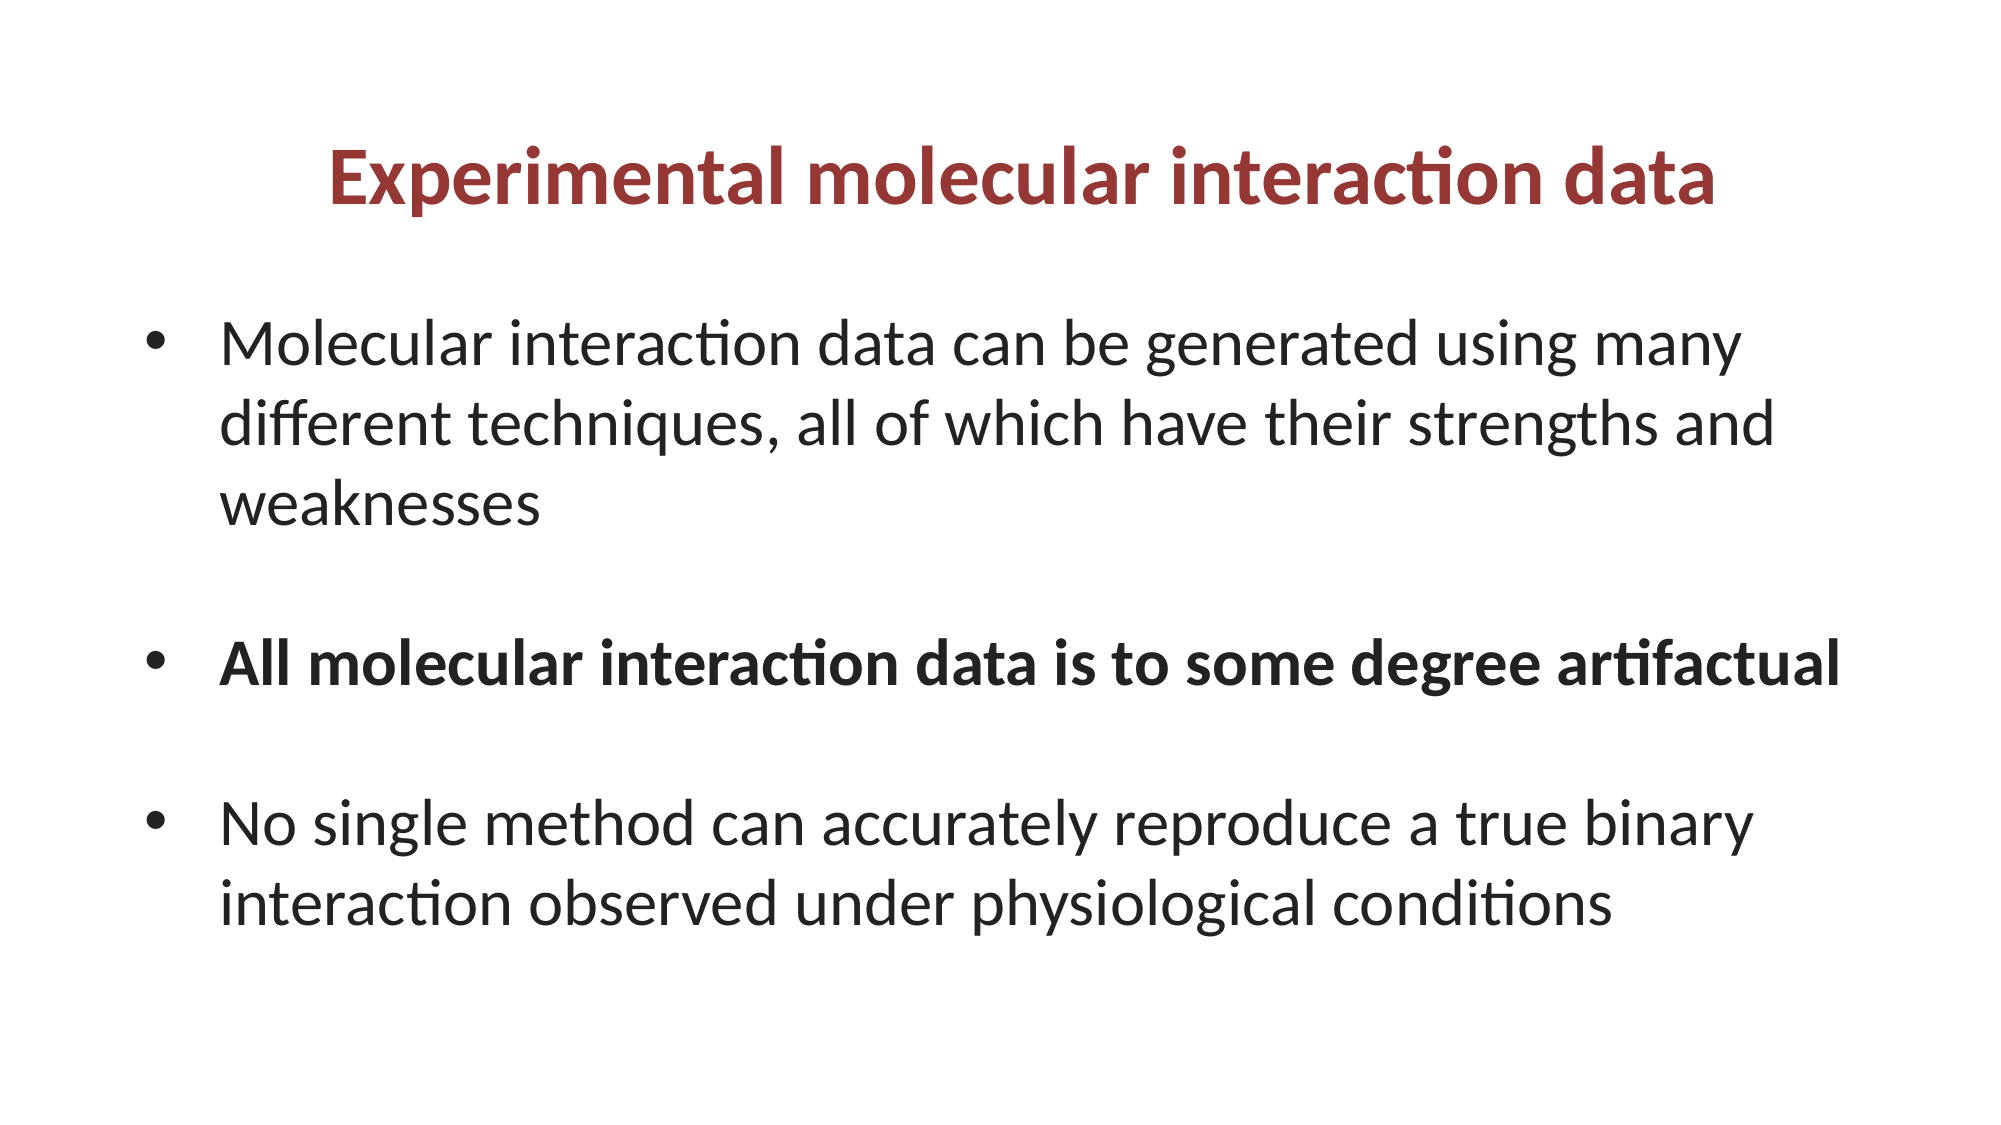

Experimental molecular interaction data
Molecular interaction data can be generated using many different techniques, all of which have their strengths and weaknesses

All molecular interaction data is to some degree artifactual

No single method can accurately reproduce a true binary interaction observed under physiological conditions